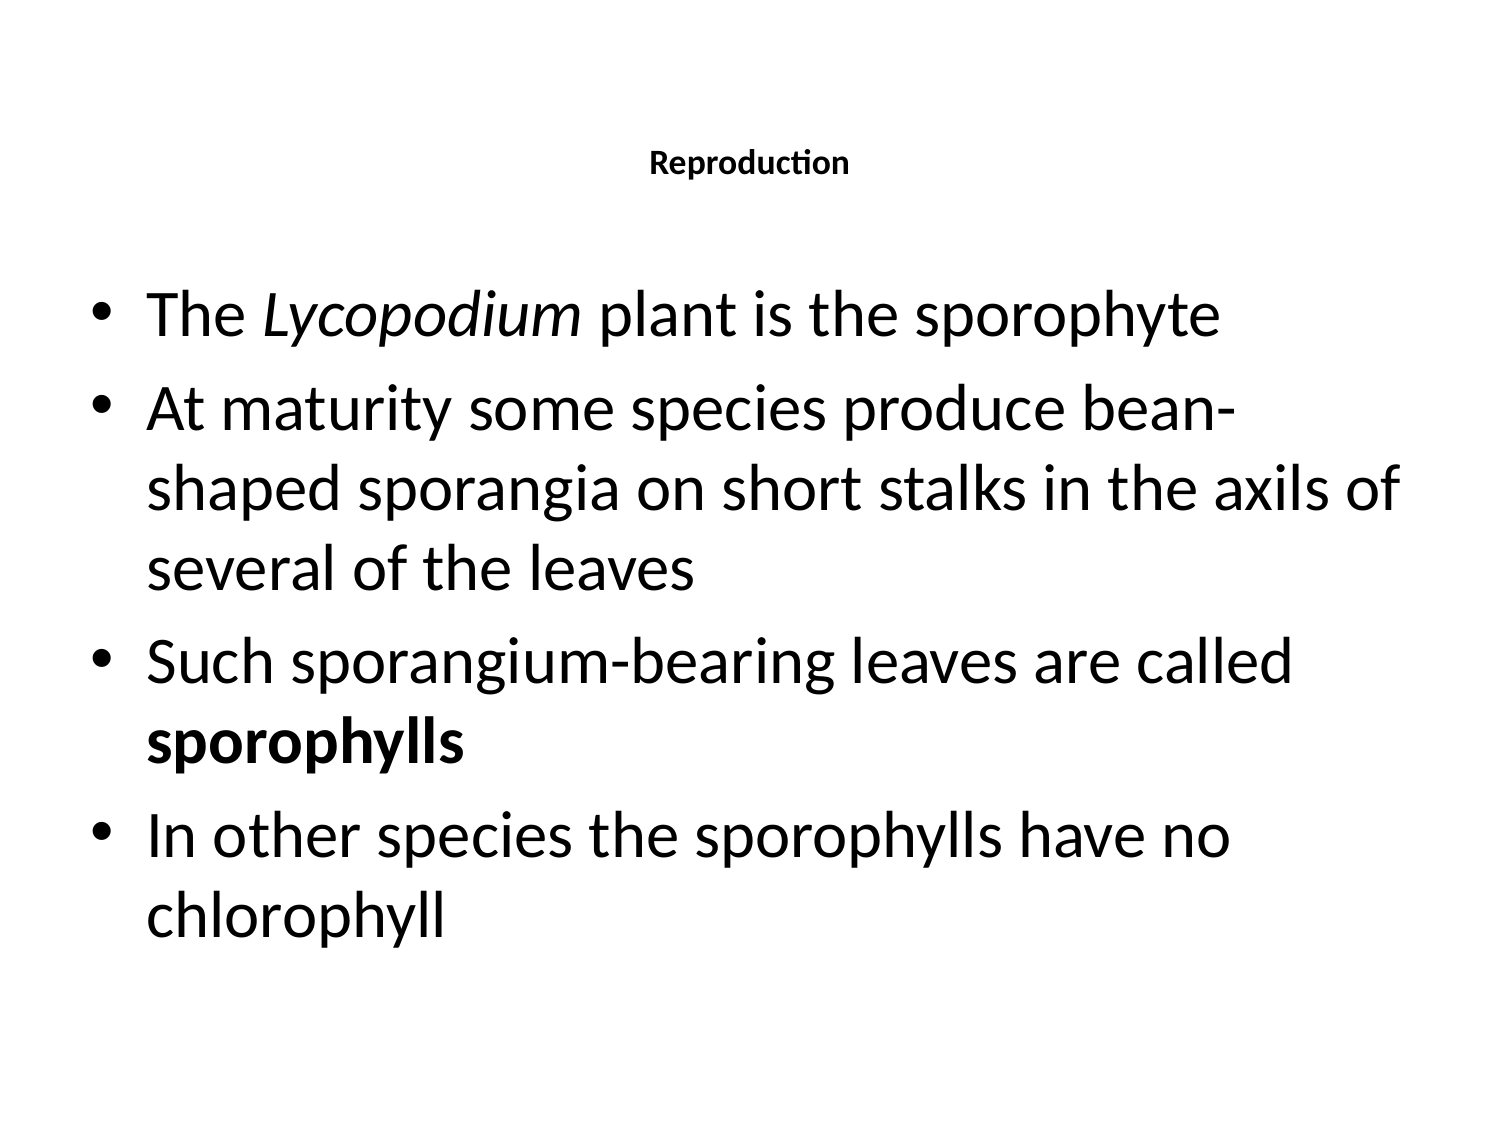

# Reproduction
The Lycopodium plant is the sporophyte
At maturity some species produce bean-shaped sporangia on short stalks in the axils of several of the leaves
Such sporangium-bearing leaves are called sporophylls
In other species the sporophylls have no chlorophyll